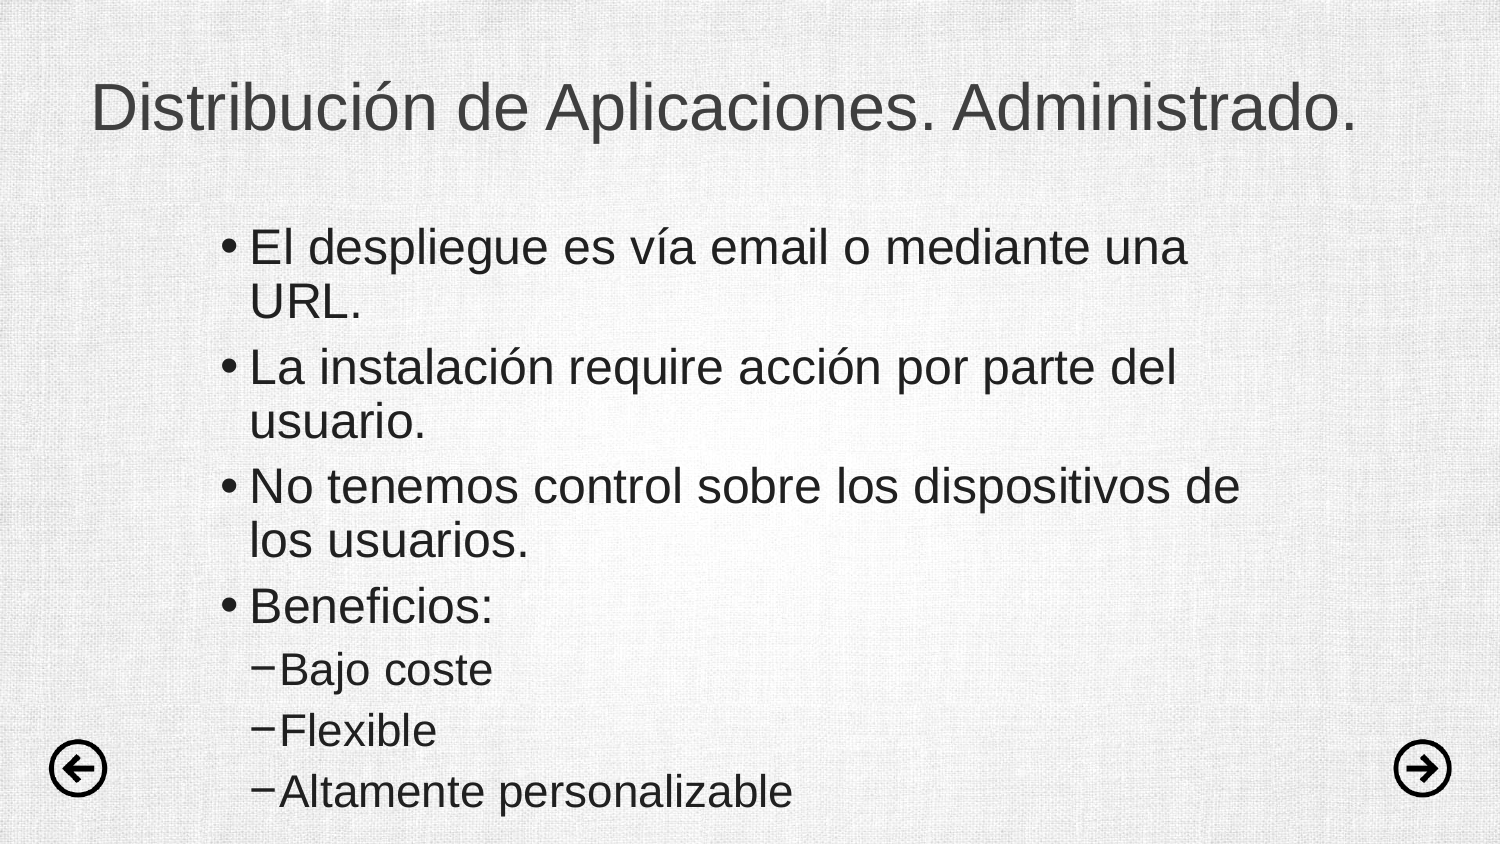

# Distribución de Aplicaciones. Administrado.
El despliegue es vía email o mediante una URL.
La instalación require acción por parte del usuario.
No tenemos control sobre los dispositivos de los usuarios.
Beneficios:
Bajo coste
Flexible
Altamente personalizable